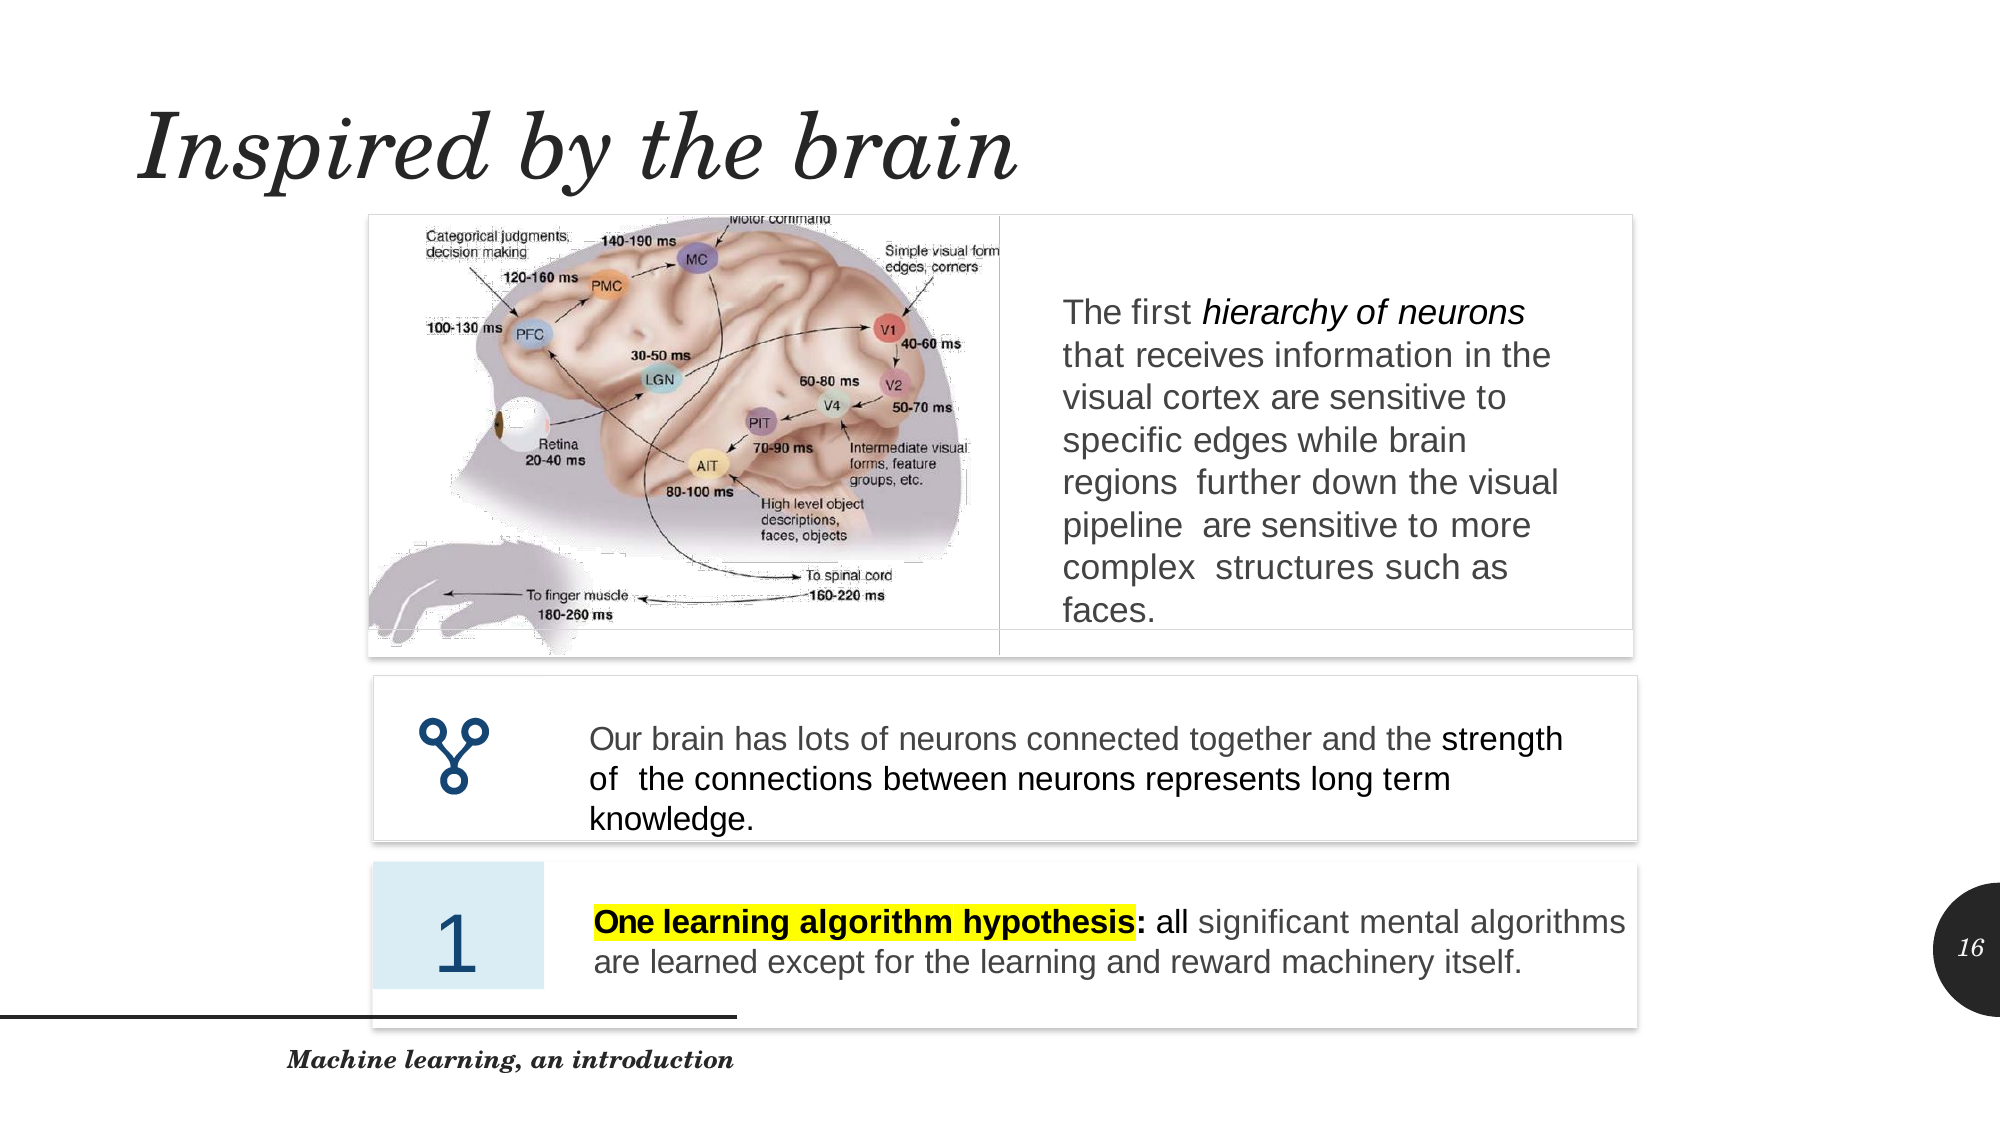

# Inspired by the brain

The first hierarchy of neurons  that receives information in the  visual cortex are sensitive to  specific edges while brain regions  further down the visual pipeline  are sensitive to more complex  structures such as faces.

Our brain has lots of neurons connected together and the strength of  the connections between neurons represents long term knowledge.

1
One learning algorithm hypothesis: all significant mental algorithms
are learned except for the learning and reward machinery itself.
16
Machine learning, an introduction